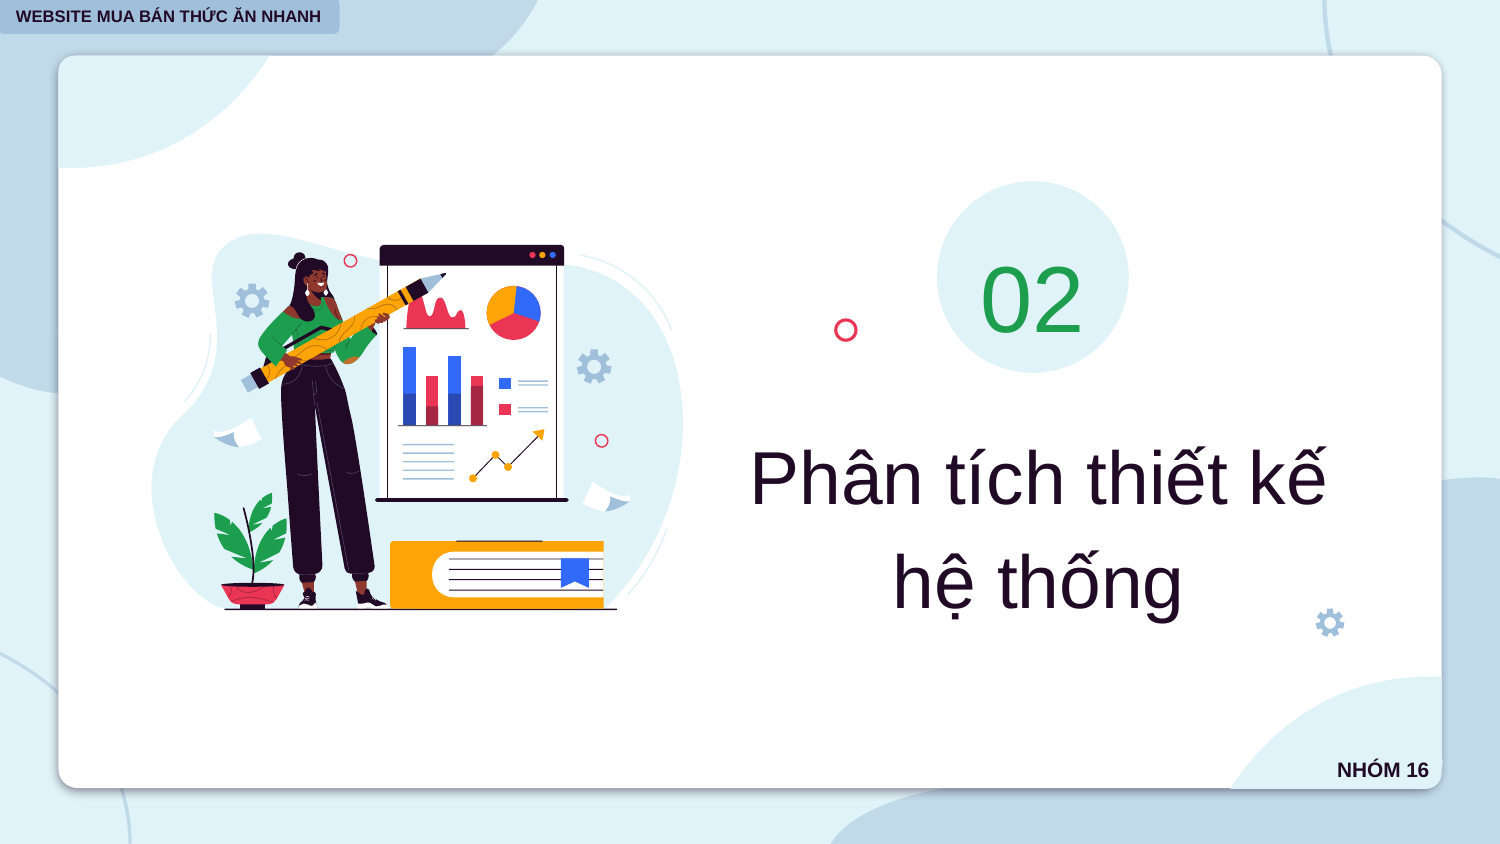

WEBSITE MUA BÁN THỨC ĂN NHANH

02

# Phân tích thiết kế hệ thống

NHÓM 16